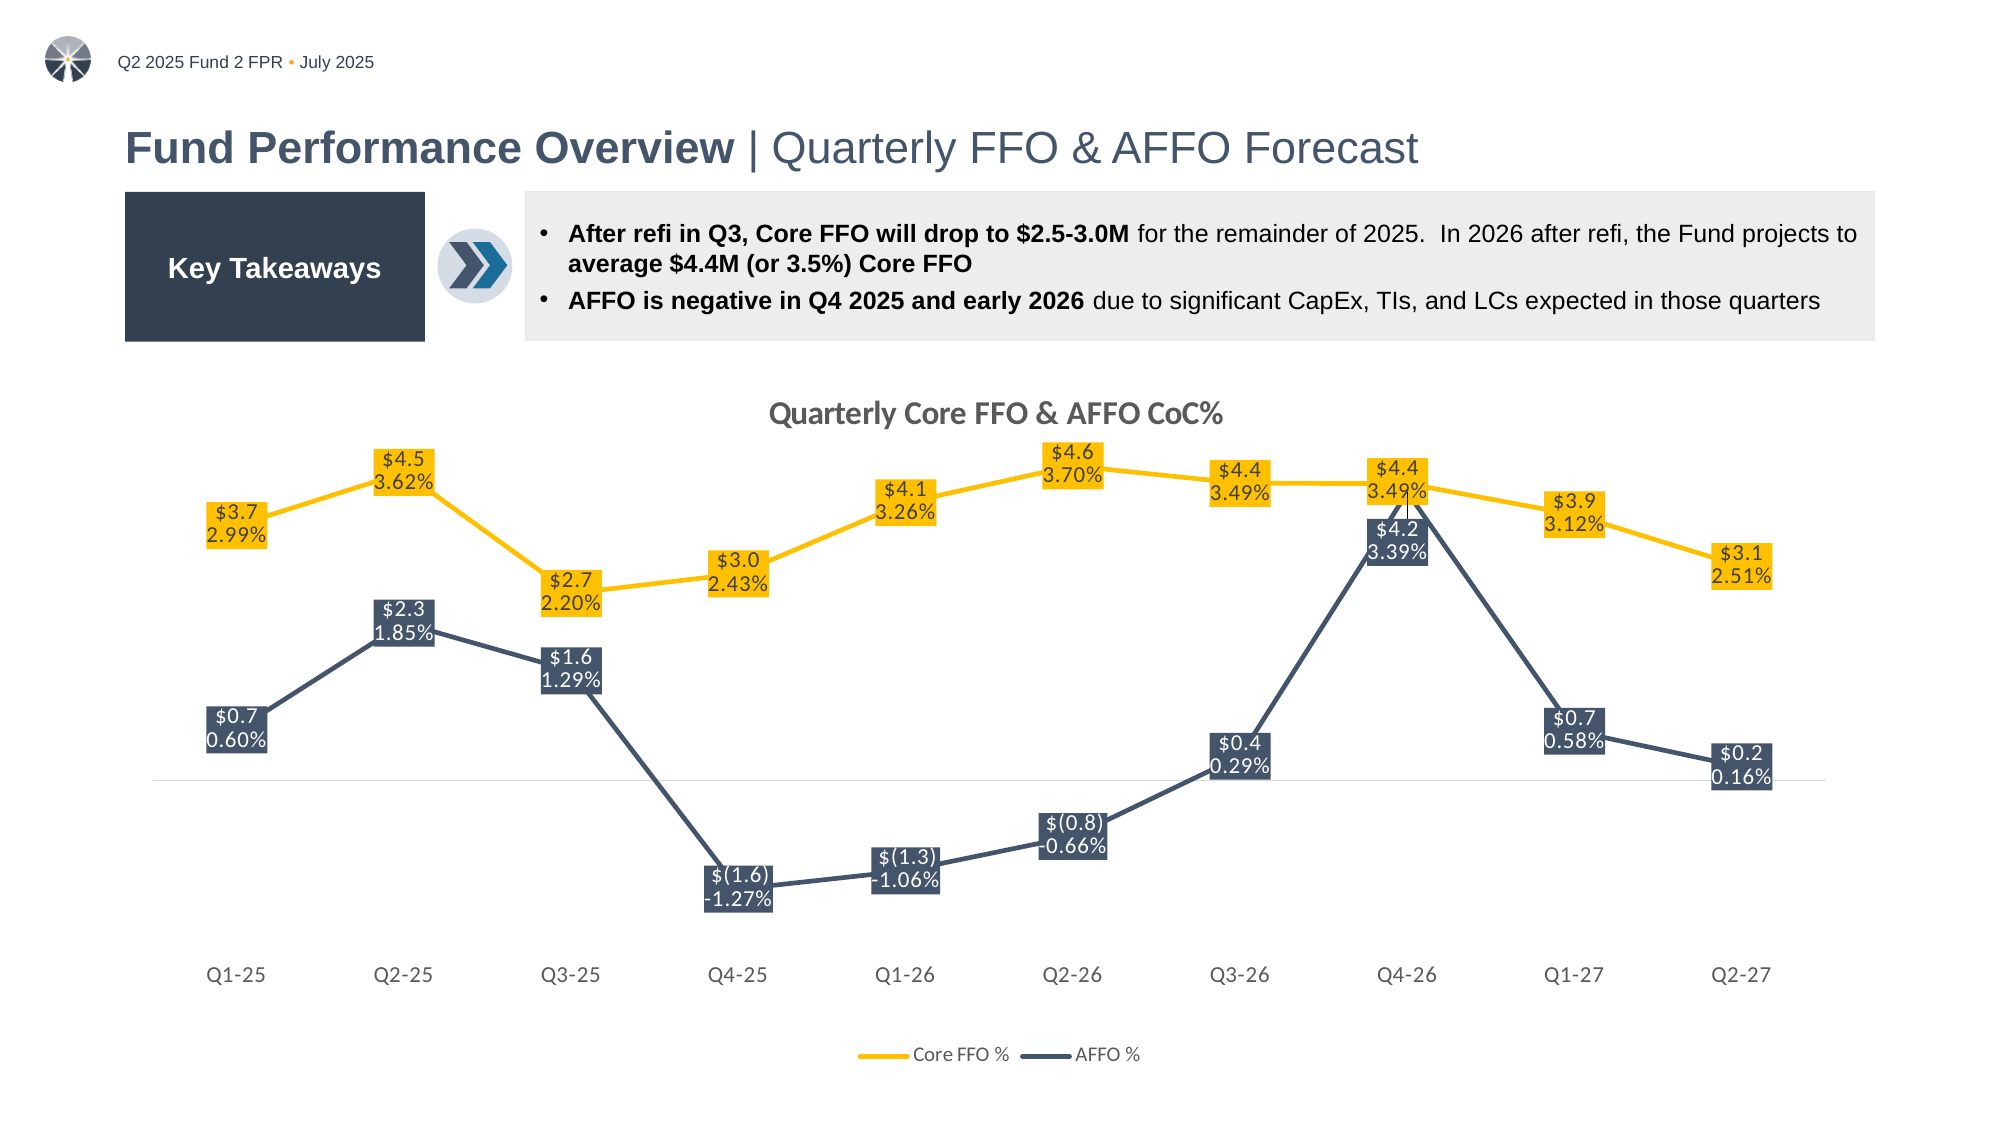

# Fund Performance Overview | Quarterly FFO & AFFO Forecast
After refi in Q3, Core FFO will drop to $2.5-3.0M for the remainder of 2025.  In 2026 after refi, the Fund projects to average $4.4M (or 3.5%) Core FFO
AFFO is negative in Q4 2025 and early 2026 due to significant CapEx, TIs, and LCs expected in those quarters
Key Takeaways

### Chart: Quarterly Core FFO & AFFO CoC%

| Category | Core FFO % | AFFO % |
|---|---|---|
| Q1-25 | 0.02994399999940112 | 0.005957321039880848 |
| Q2-25 | 0.03619199999927615 | 0.01849561295963008 |
| Q3-25 | 0.02198671218326087 | 0.012908554423442437 |
| Q4-25 | 0.024293325112410176 | -0.012746964715420446 |
| Q1-26 | 0.03263580237610955 | -0.010584813211597462 |
| Q2-26 | 0.03696683680812563 | -0.006555564939575349 |
| Q3-26 | 0.03491875689178186 | 0.002867106663851461 |
| Q4-26 | 0.03487780191572652 | 0.033852047607175605 |
| Q1-27 | 0.03122751029253074 | 0.005799298064467879 |
| Q2-27 | 0.025148926754342937 | 0.0016121065262422456 |